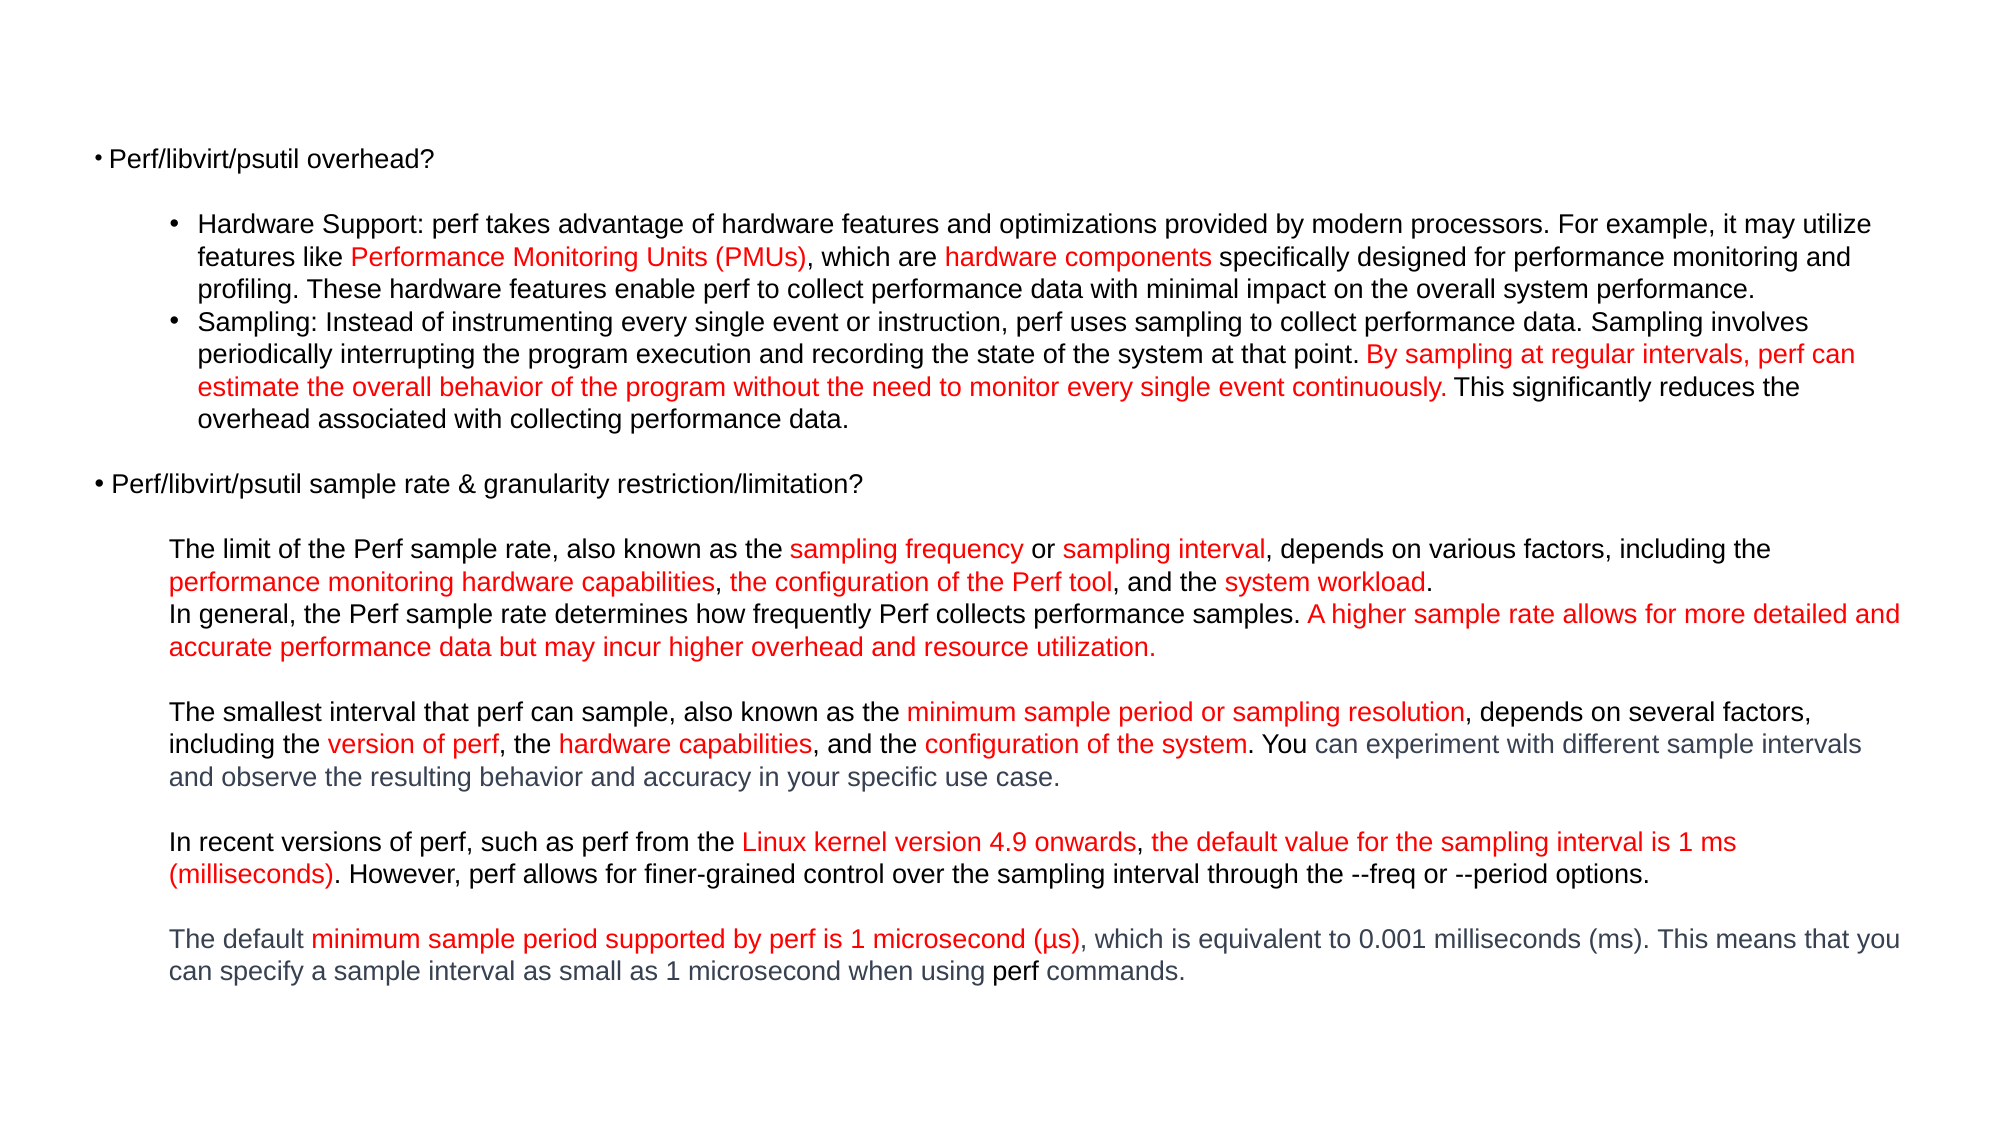

Perf/libvirt/psutil overhead?

Hardware Support: perf takes advantage of hardware features and optimizations provided by modern processors. For example, it may utilize features like Performance Monitoring Units (PMUs), which are hardware components specifically designed for performance monitoring and profiling. These hardware features enable perf to collect performance data with minimal impact on the overall system performance.
Sampling: Instead of instrumenting every single event or instruction, perf uses sampling to collect performance data. Sampling involves periodically interrupting the program execution and recording the state of the system at that point. By sampling at regular intervals, perf can estimate the overall behavior of the program without the need to monitor every single event continuously. This significantly reduces the overhead associated with collecting performance data.

﻿ Perf/libvirt/psutil sample rate & granularity restriction/limitation?

The limit of the Perf sample rate, also known as the sampling frequency or sampling interval, depends on various factors, including the performance monitoring hardware capabilities, the configuration of the Perf tool, and the system workload.
In general, the Perf sample rate determines how frequently Perf collects performance samples. A higher sample rate allows for more detailed and accurate performance data but may incur higher overhead and resource utilization.

The smallest interval that perf can sample, also known as the minimum sample period or sampling resolution, depends on several factors, including the version of perf, the hardware capabilities, and the configuration of the system. You can experiment with different sample intervals and observe the resulting behavior and accuracy in your specific use case.
In recent versions of perf, such as perf from the Linux kernel version 4.9 onwards, the default value for the sampling interval is 1 ms (milliseconds). However, perf allows for finer-grained control over the sampling interval through the --freq or --period options.

The default minimum sample period supported by perf is 1 microsecond (µs), which is equivalent to 0.001 milliseconds (ms). This means that you can specify a sample interval as small as 1 microsecond when using perf commands.